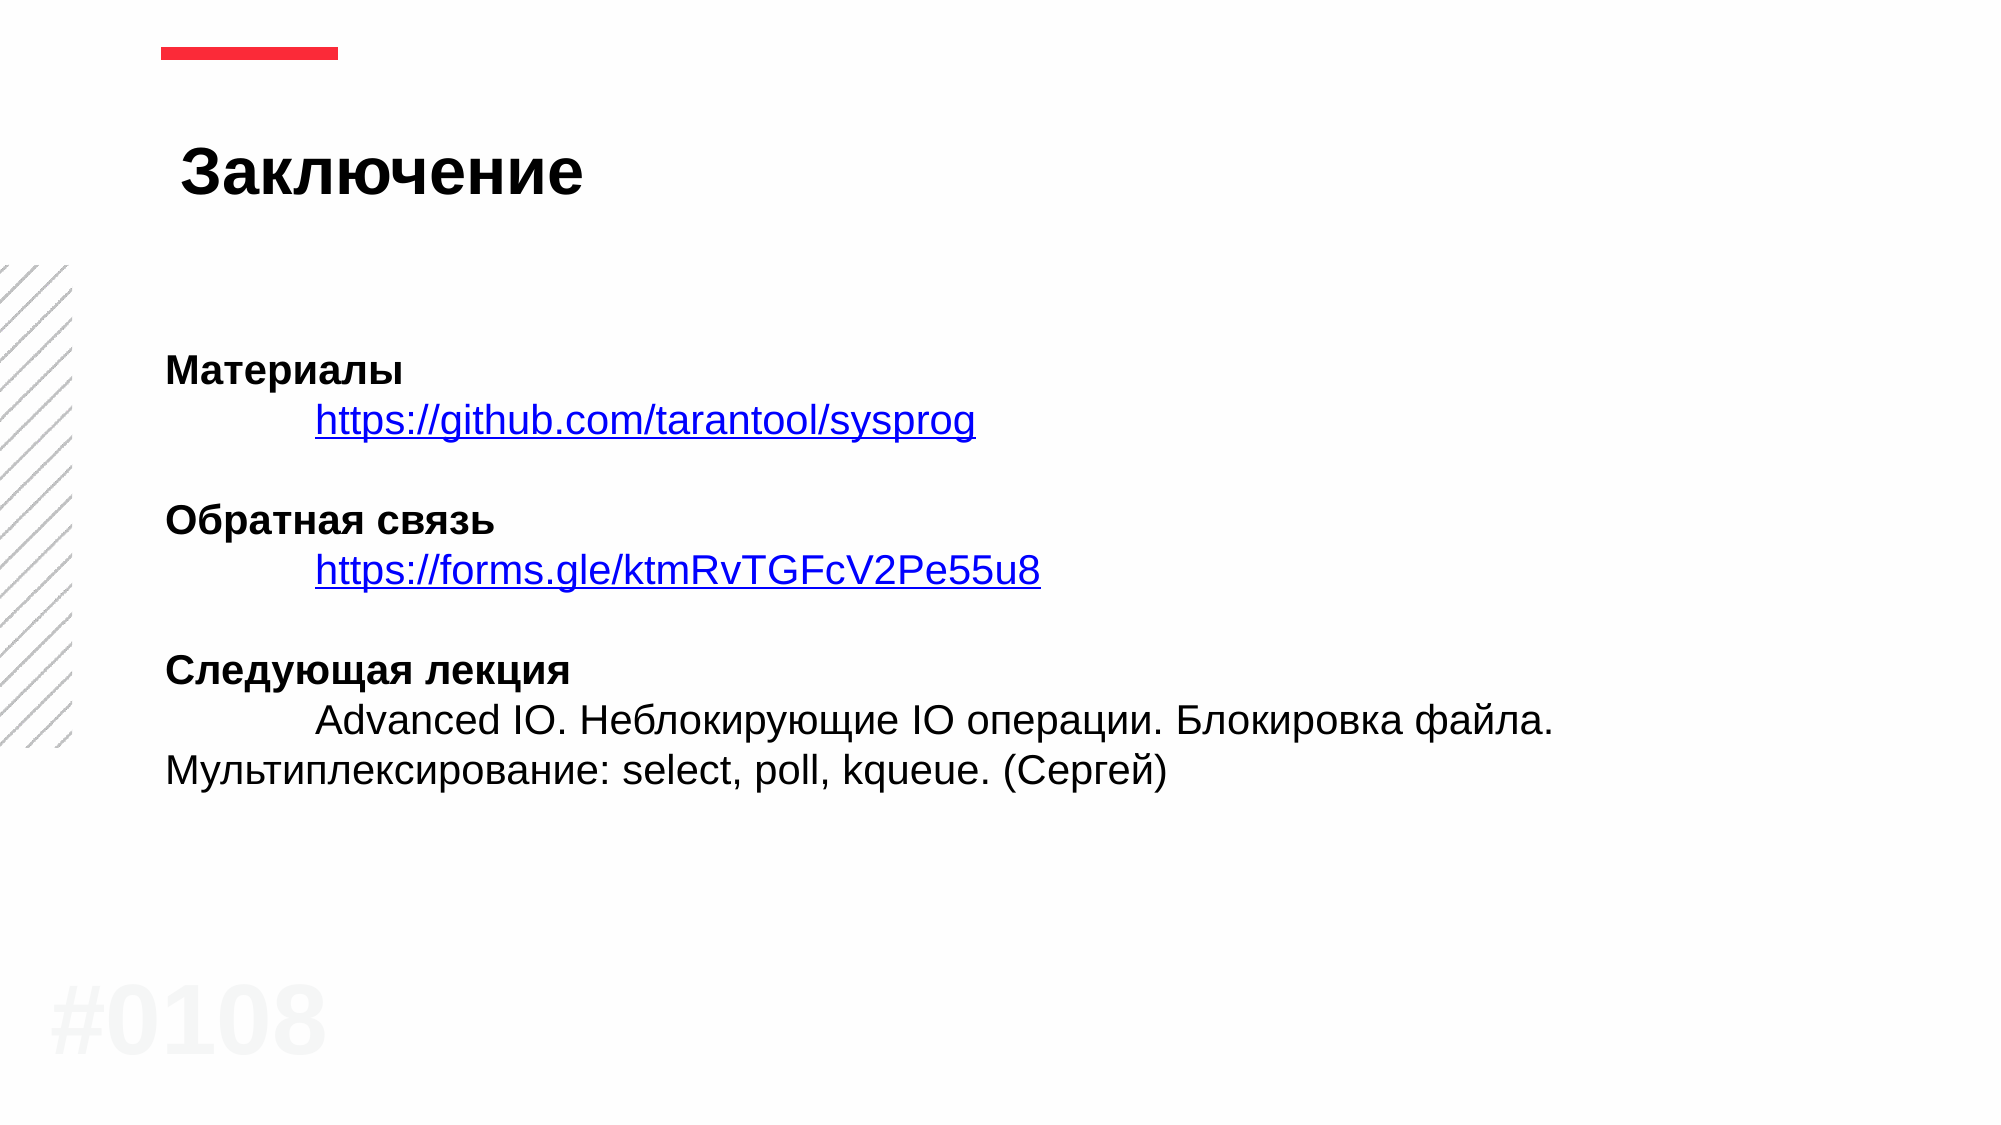

Заключение
Материалы
	https://github.com/tarantool/sysprog
Обратная связь
	https://forms.gle/ktmRvTGFcV2Pe55u8
Следующая лекция
	Advanced IO. Неблокирующие IO операции. Блокировка файла. Мультиплексирование: select, poll, kqueue. (Сергей)

#0108